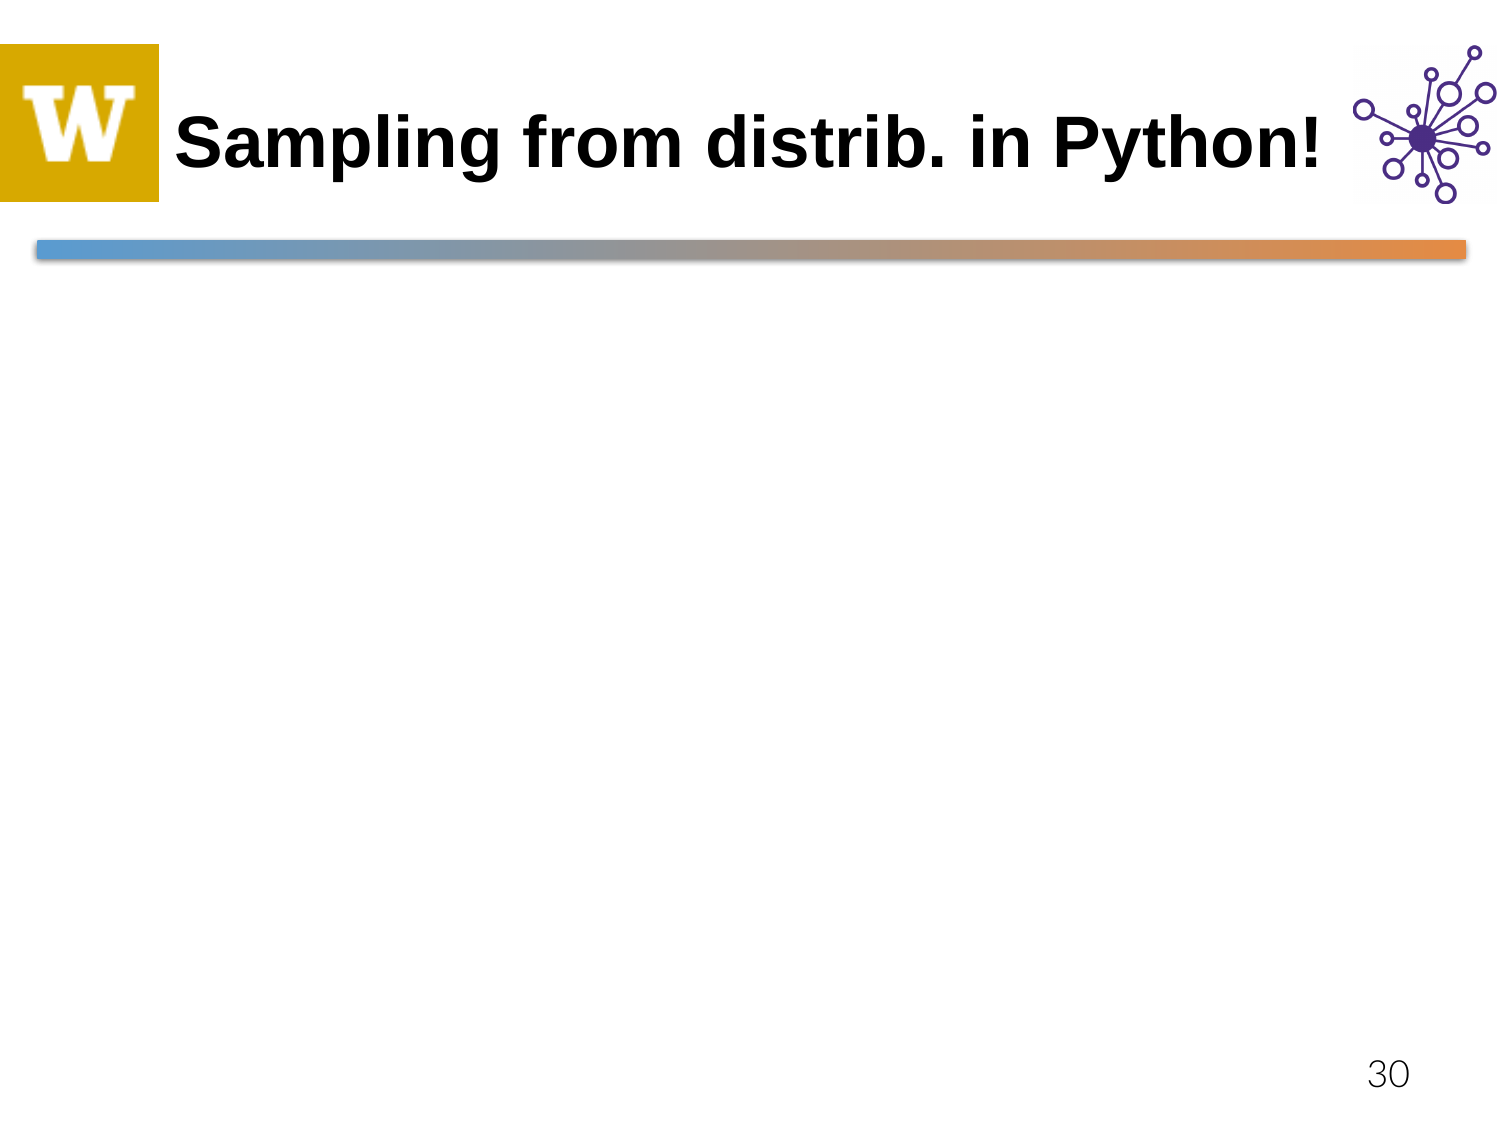

# Sampling from distrib. in Python!

30